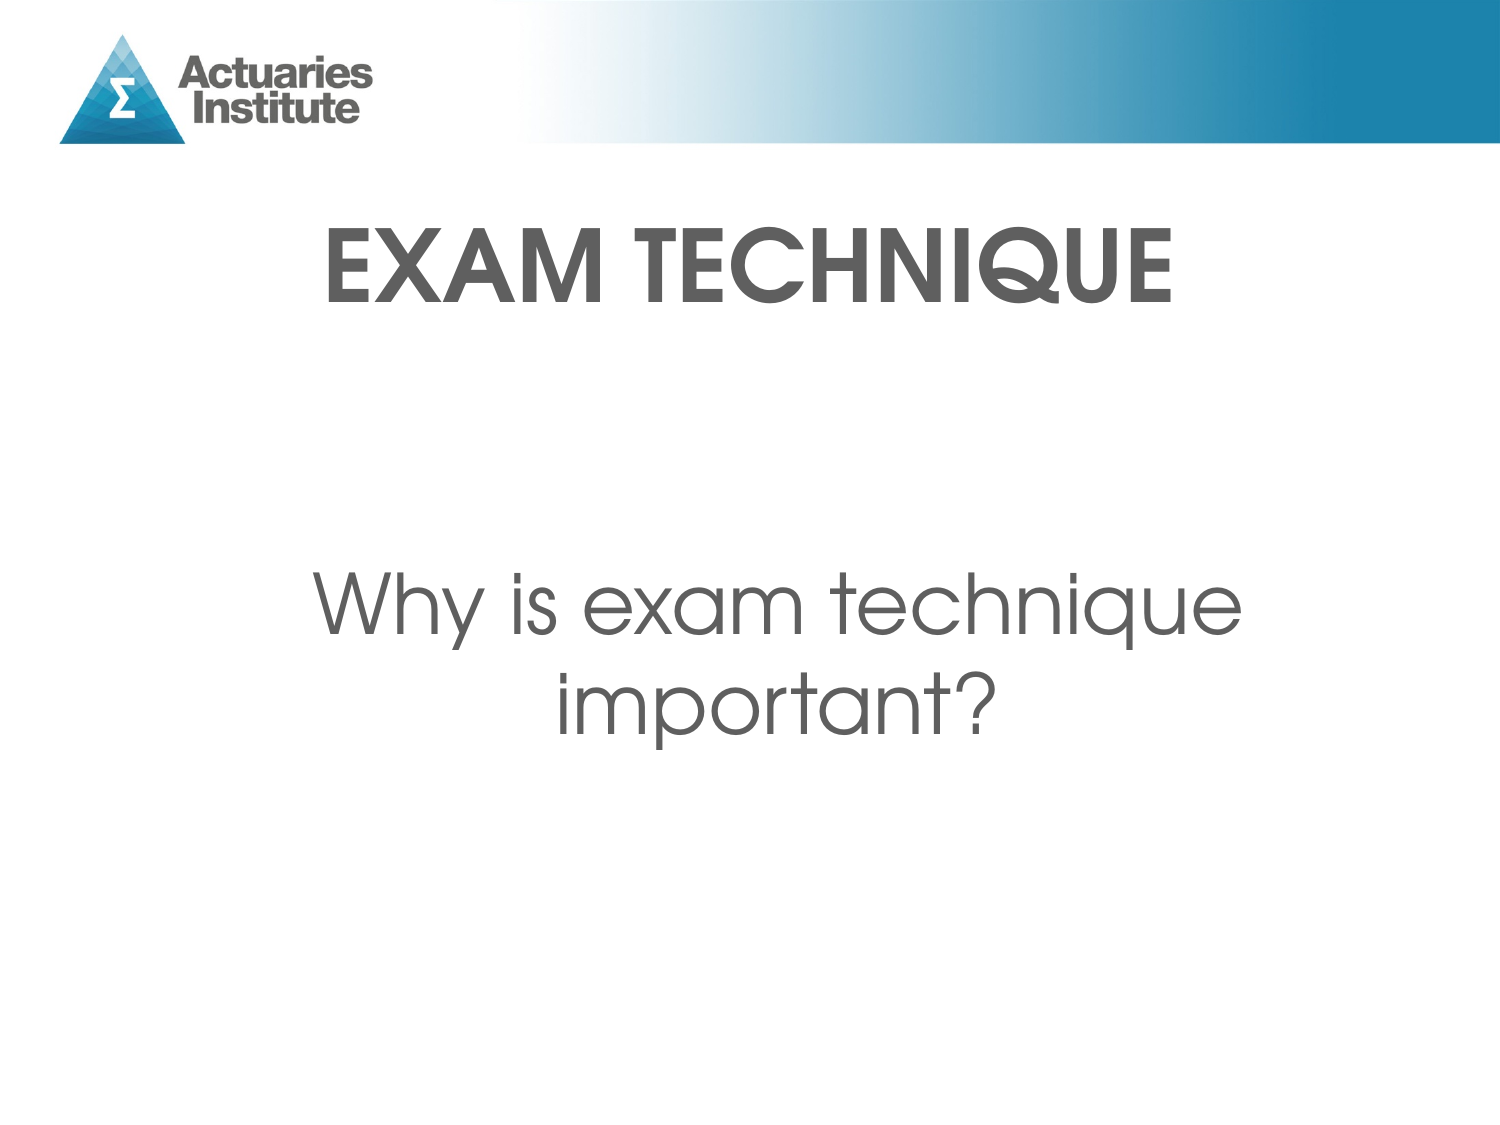

# EXAM TECHNIQUE

Why is exam technique important?